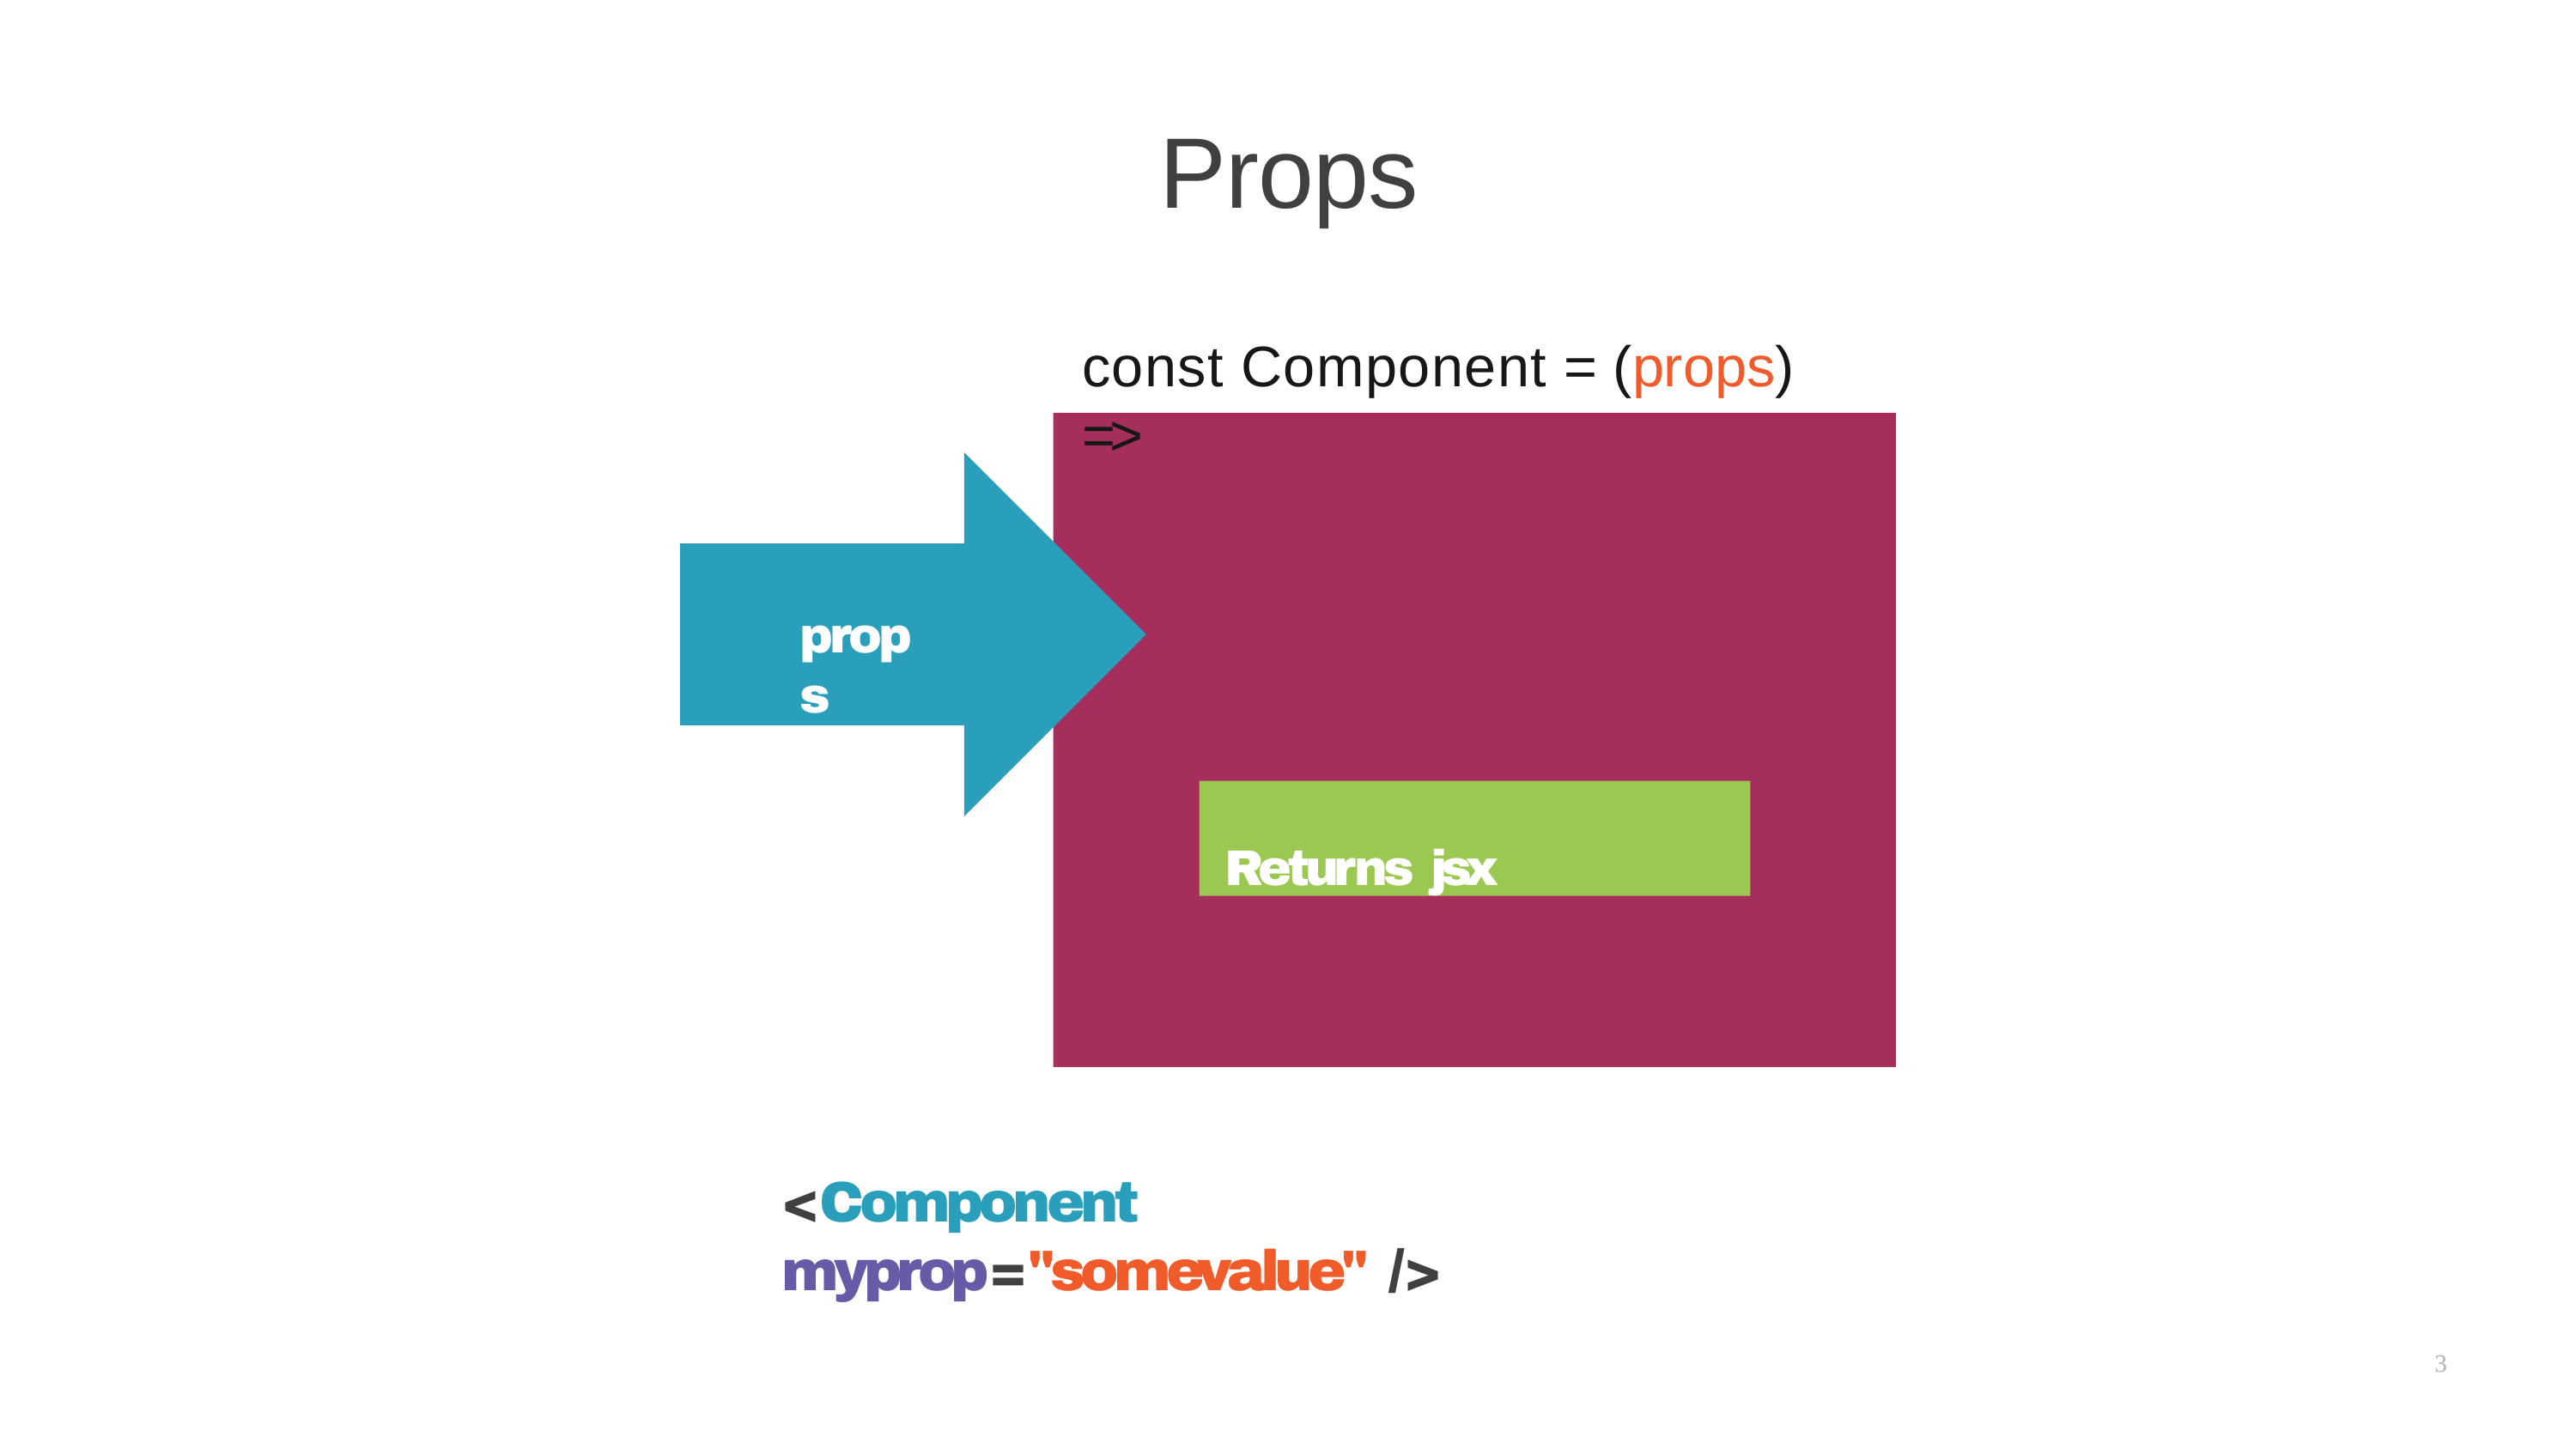

# Props
const Component = (props) =>

props
Returns jsx
<Component myprop="somevalue" />
3